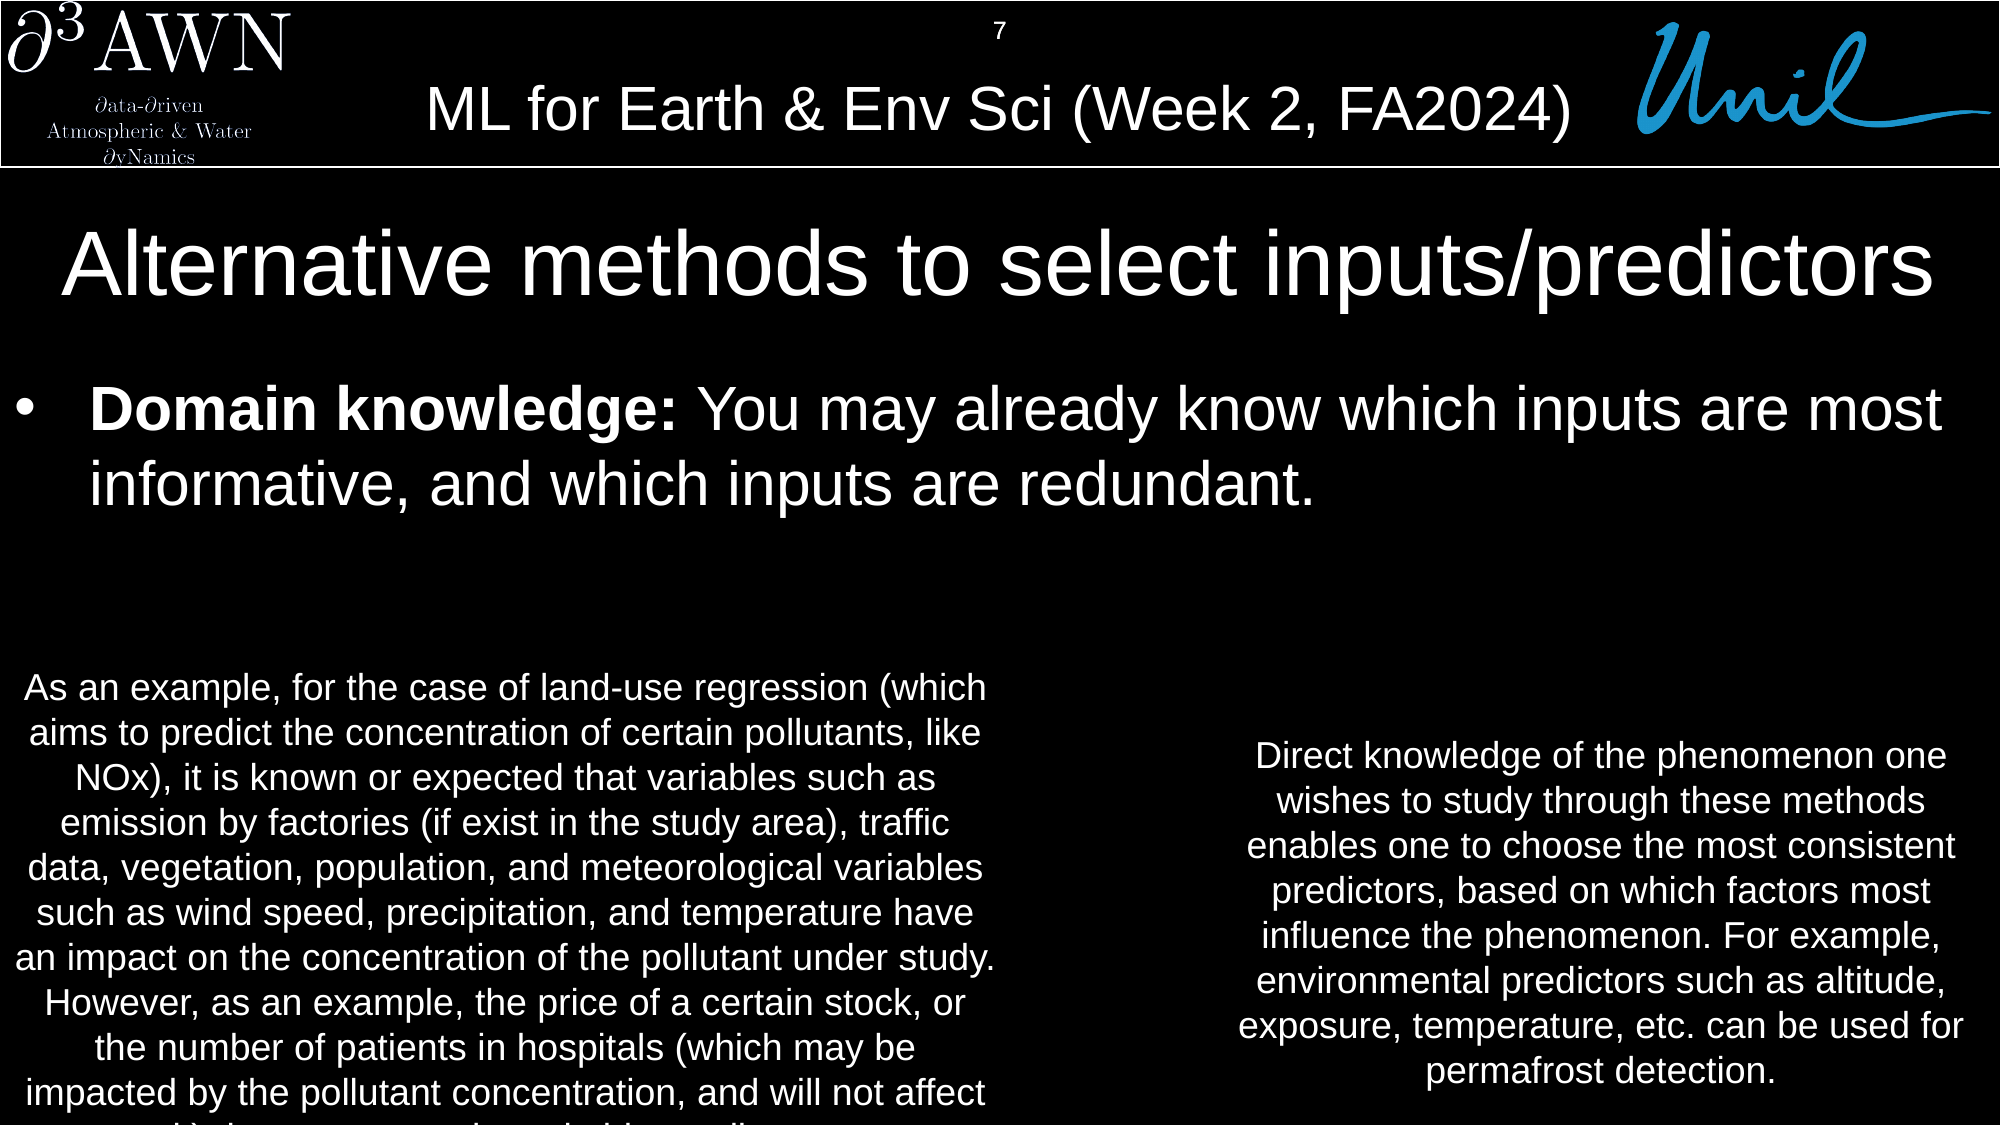

7
# Alternative methods to select inputs/predictors
Domain knowledge: You may already know which inputs are most informative, and which inputs are redundant.
As an example, for the case of land-use regression (which aims to predict the concentration of certain pollutants, like NOx), it is known or expected that variables such as emission by factories (if exist in the study area), traffic data, vegetation, population, and meteorological variables such as wind speed, precipitation, and temperature have an impact on the concentration of the pollutant under study. However, as an example, the price of a certain stock, or the number of patients in hospitals (which may be impacted by the pollutant concentration, and will not affect it) do not seem to be suitable predictors.
Direct knowledge of the phenomenon one wishes to study through these methods enables one to choose the most consistent predictors, based on which factors most influence the phenomenon. For example, environmental predictors such as altitude, exposure, temperature, etc. can be used for permafrost detection.